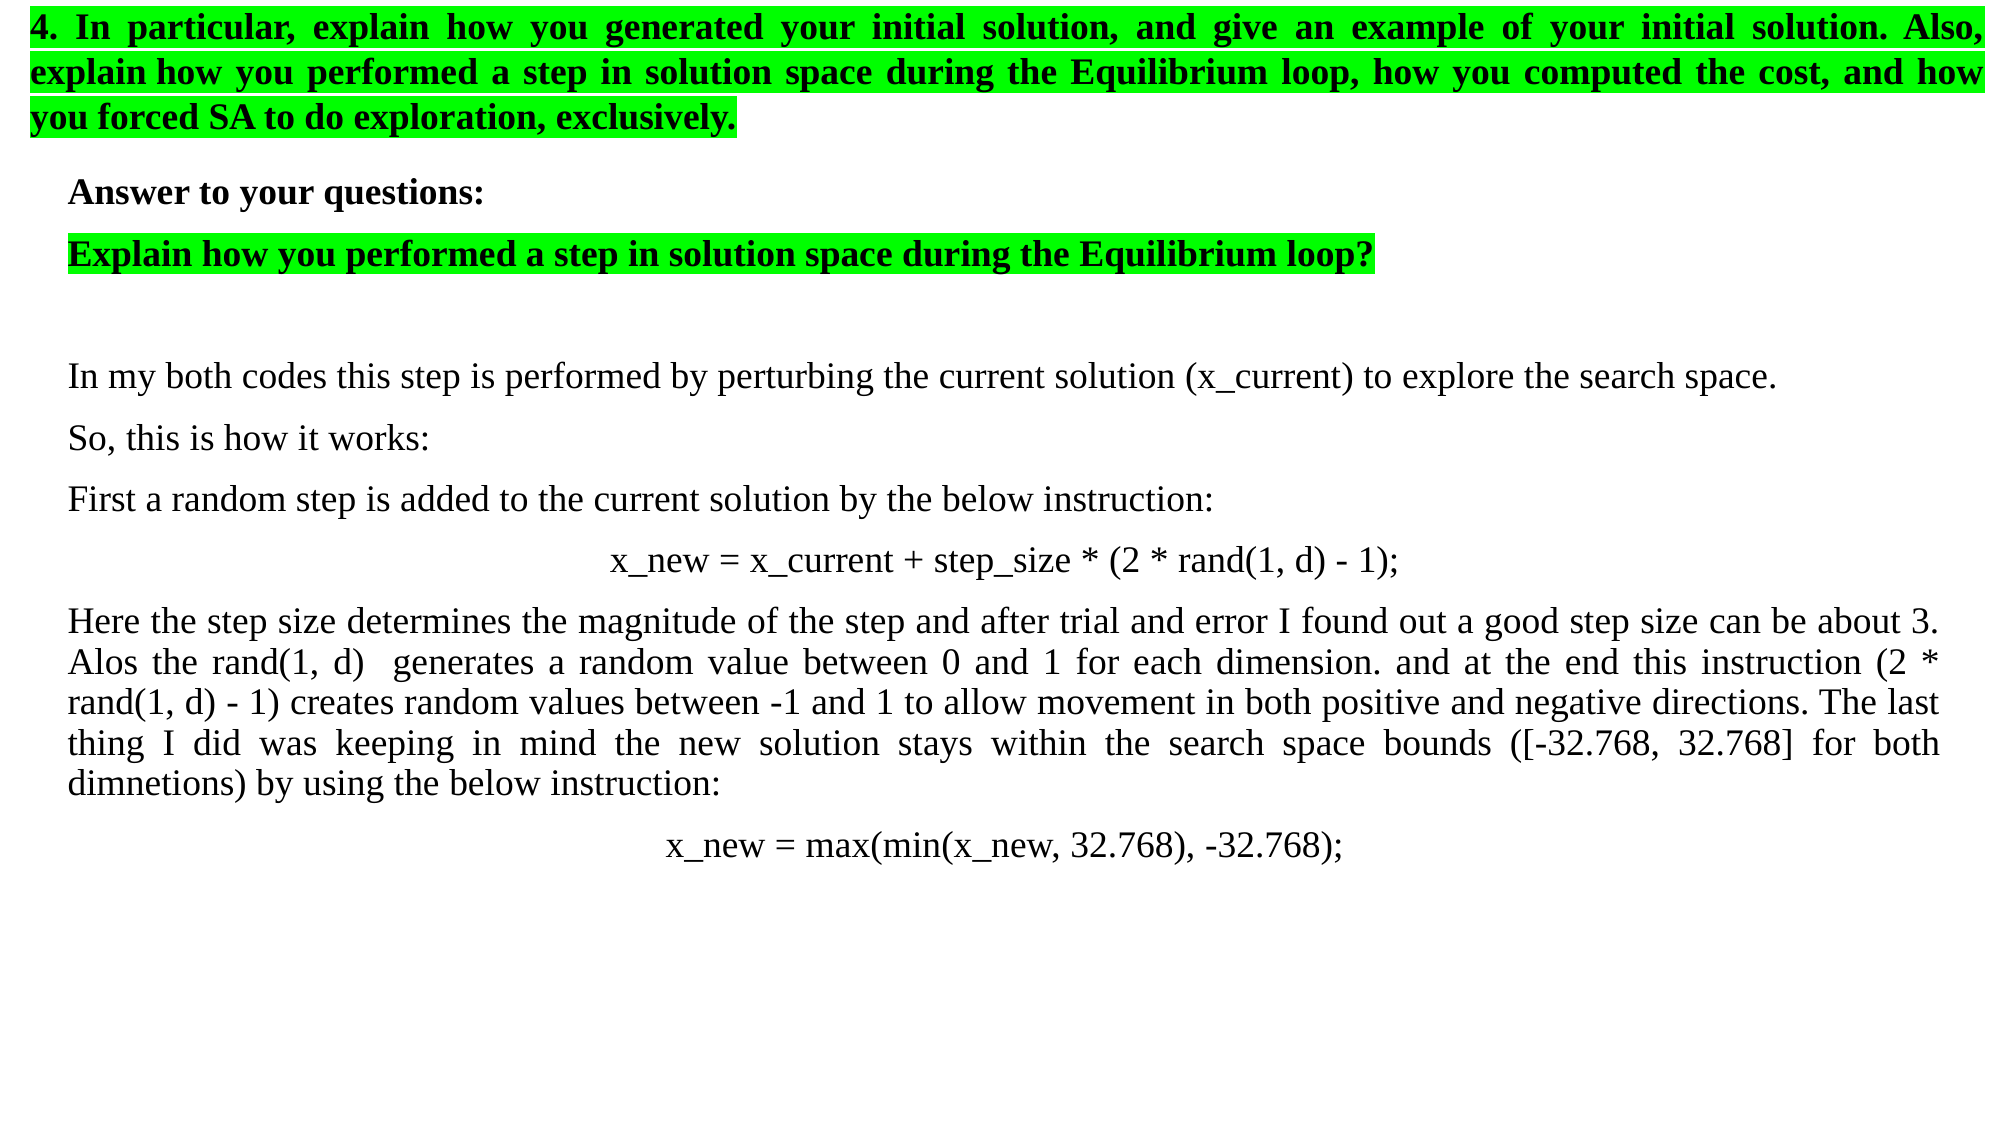

# 4. In particular, explain how you generated your initial solution, and give an example of your initial solution. Also, explain how you performed a step in solution space during the Equilibrium loop, how you computed the cost, and how you forced SA to do exploration, exclusively.
Answer to your questions:
Explain how you performed a step in solution space during the Equilibrium loop?

In my both codes this step is performed by perturbing the current solution (x_current) to explore the search space.
So, this is how it works:
First a random step is added to the current solution by the below instruction:
x_new = x_current + step_size * (2 * rand(1, d) - 1);
Here the step size determines the magnitude of the step and after trial and error I found out a good step size can be about 3. Alos the rand(1, d)  generates a random value between 0 and 1 for each dimension. and at the end this instruction (2 * rand(1, d) - 1) creates random values between -1 and 1 to allow movement in both positive and negative directions. The last thing I did was keeping in mind the new solution stays within the search space bounds ([-32.768, 32.768] for both dimnetions) by using the below instruction:
x_new = max(min(x_new, 32.768), -32.768);